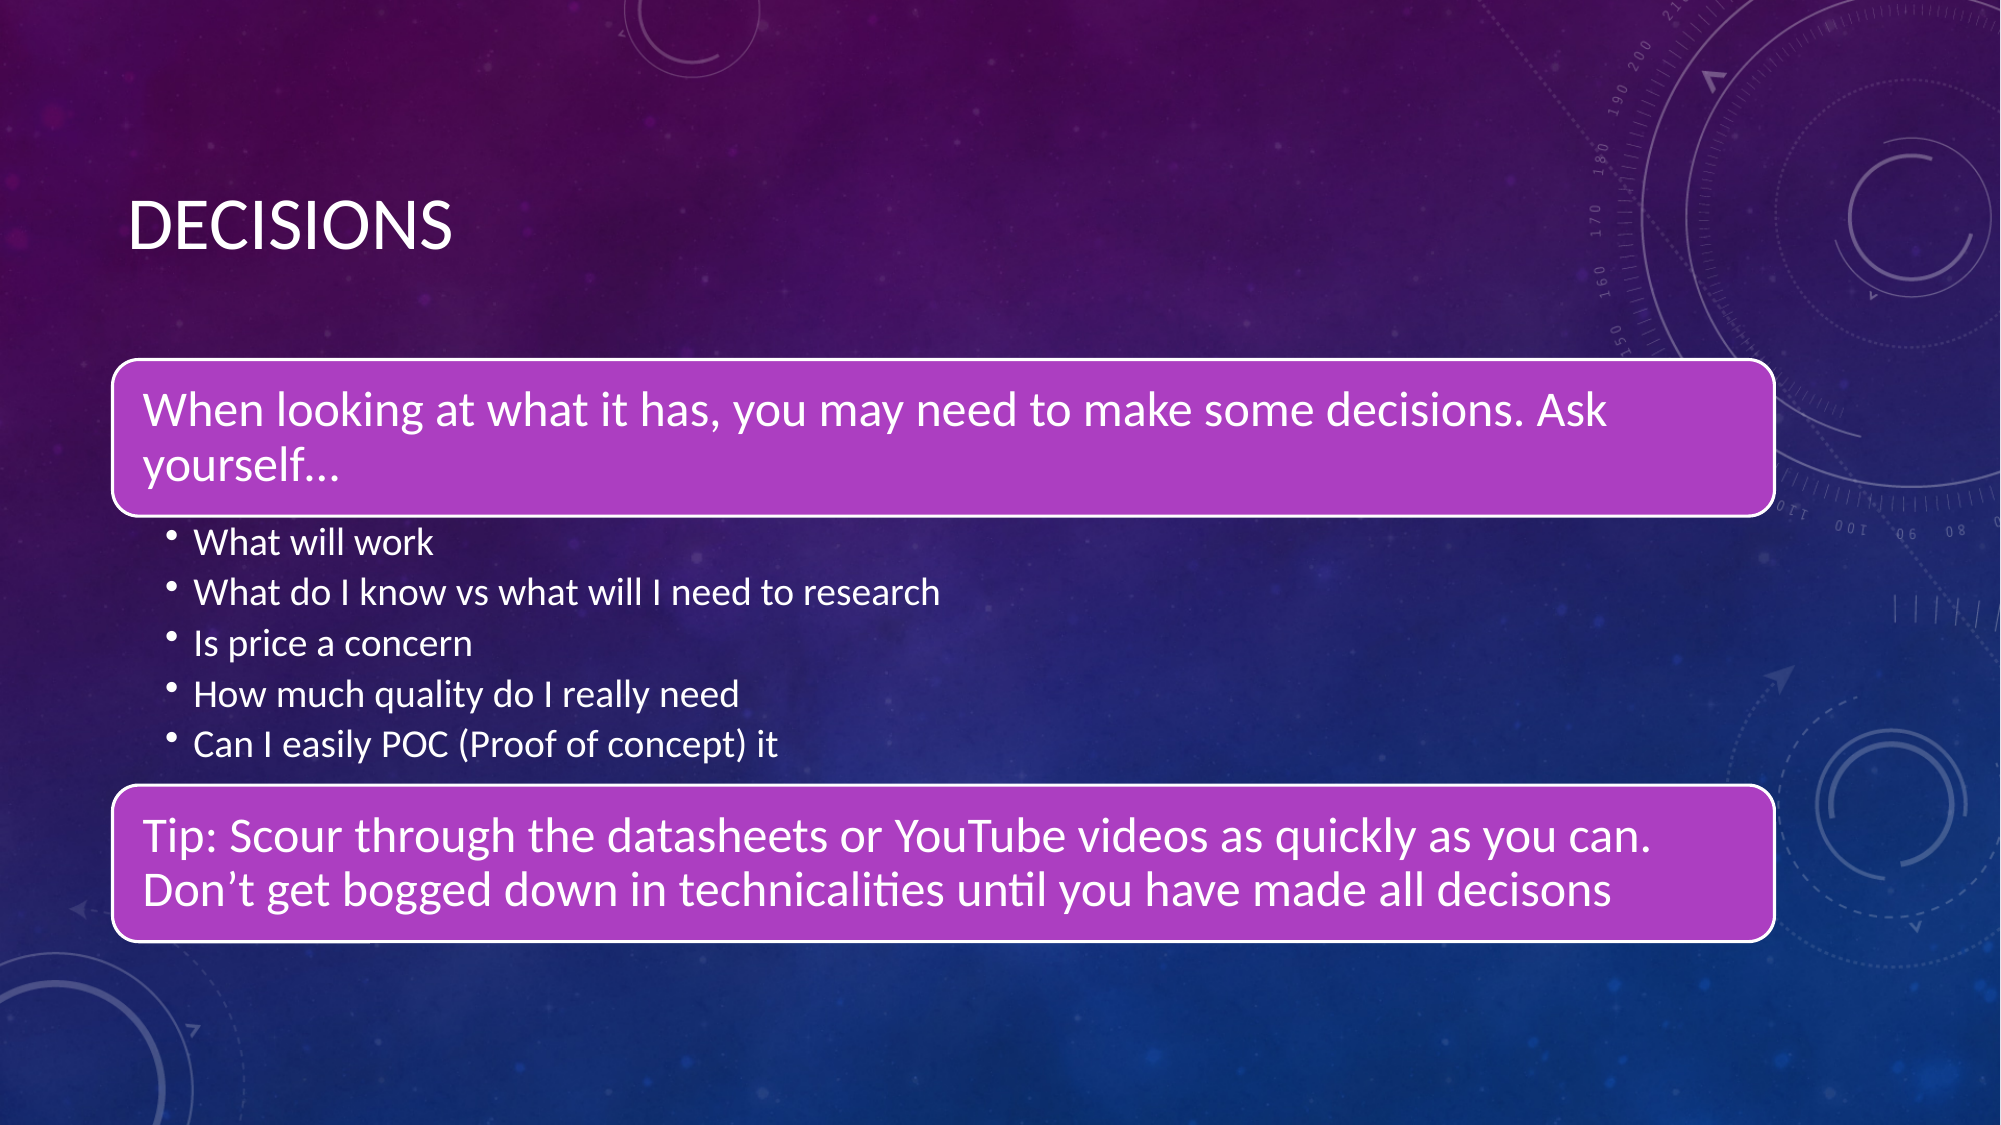

# Decisions
When looking at what it has, you may need to make some decisions. Ask yourself…
What will work
What do I know vs what will I need to research
Is price a concern
How much quality do I really need
Can I easily POC (Proof of concept) it
Tip: Scour through the datasheets or YouTube videos as quickly as you can. Don’t get bogged down in technicalities until you have made all decisons